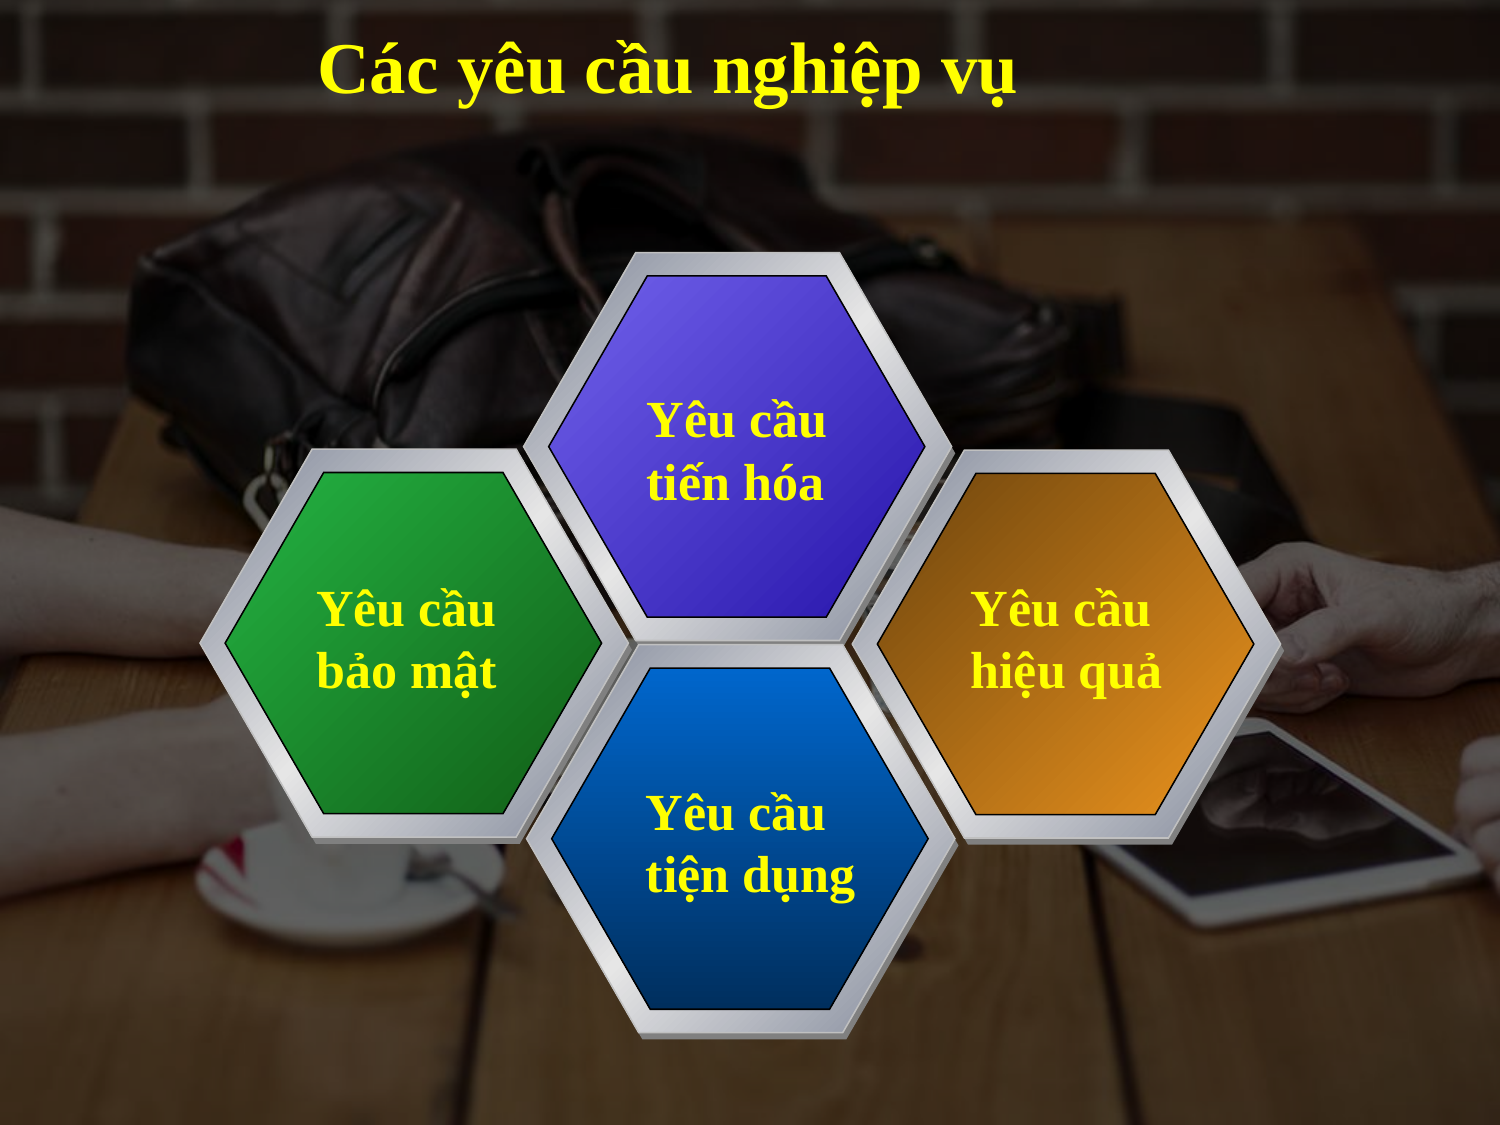

Các yêu cầu nghiệp vụ

Yêu cầu tiến hóa

Yêu cầu bảo mật
Yêu cầu hiệu quả

Yêu cầu tiện dụng